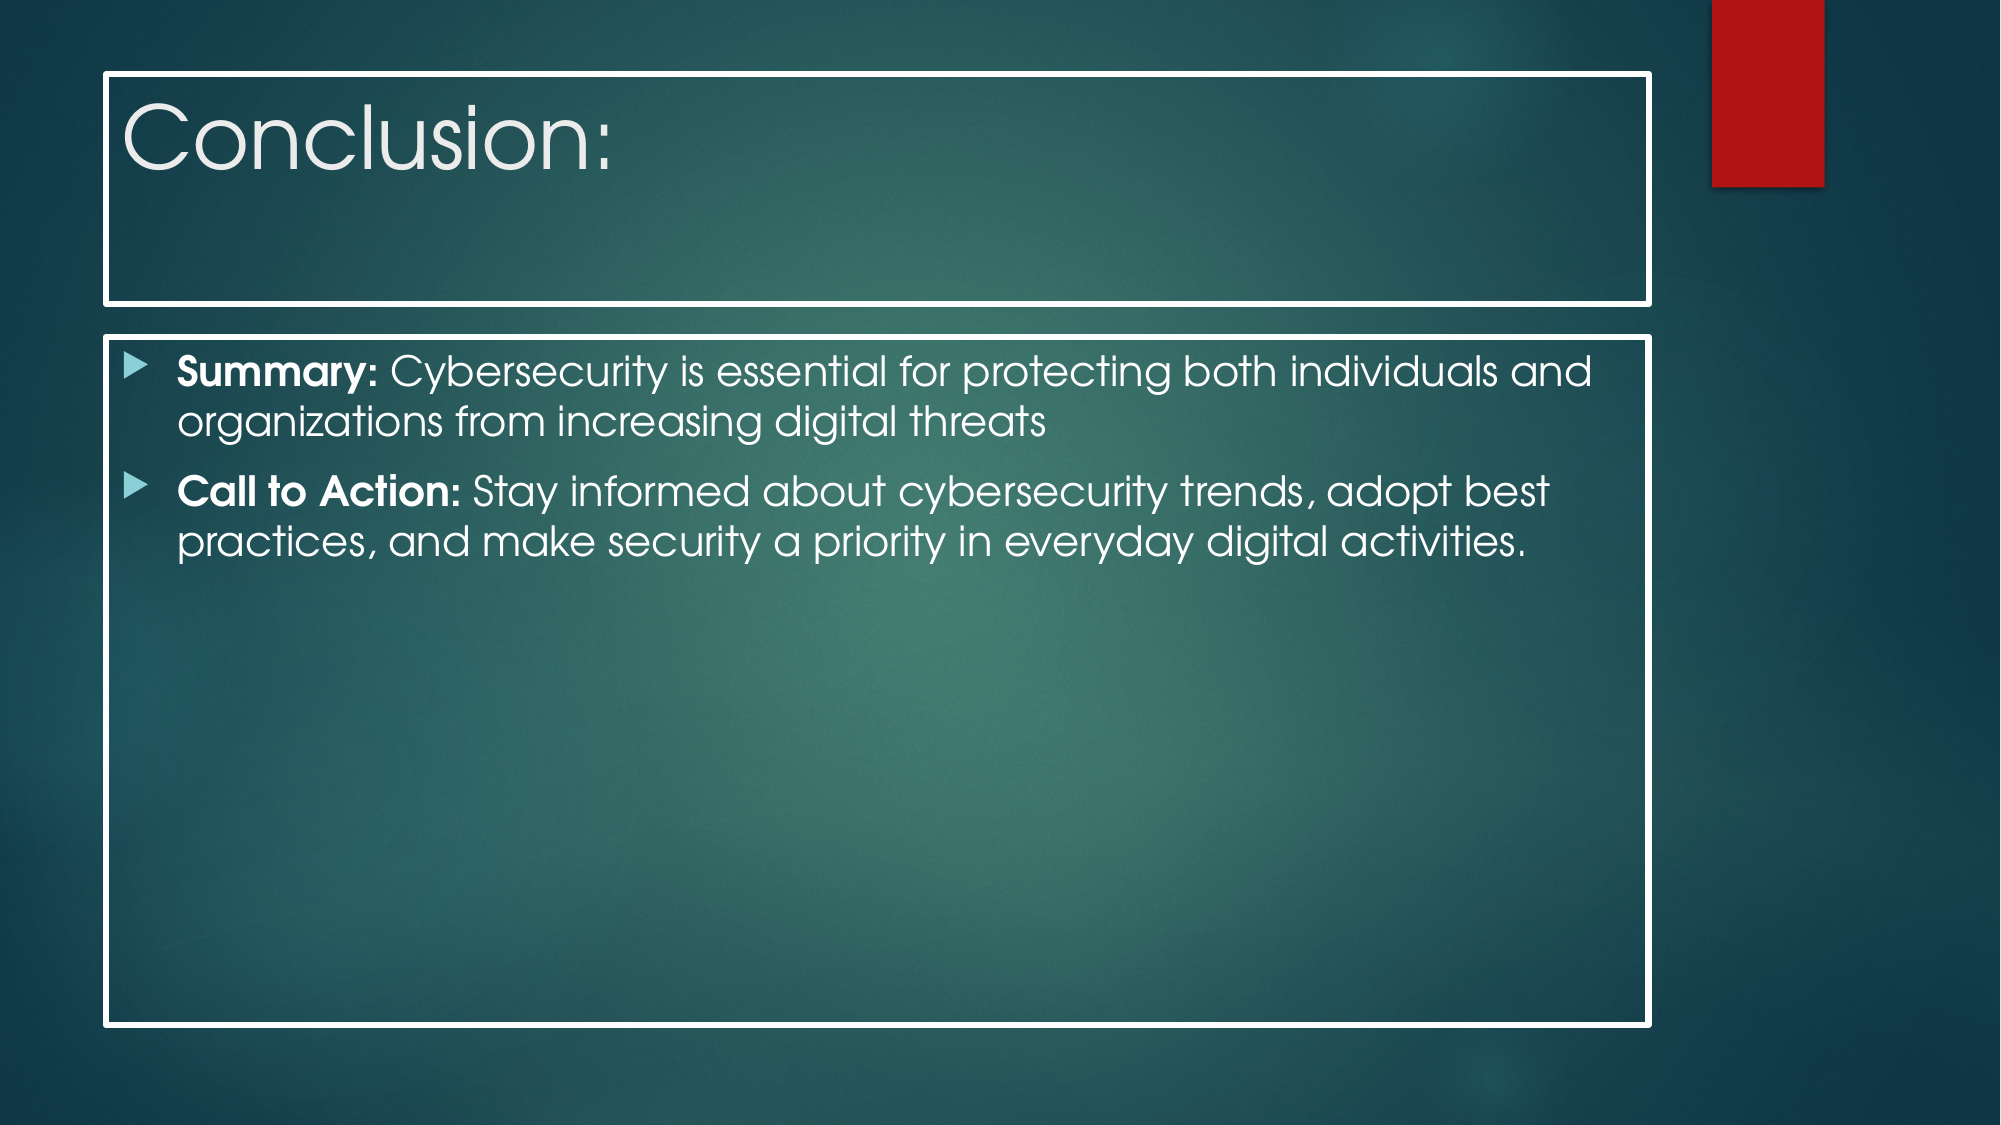

# Conclusion:
Summary: Cybersecurity is essential for protecting both individuals and organizations from increasing digital threats
Call to Action: Stay informed about cybersecurity trends, adopt best practices, and make security a priority in everyday digital activities.